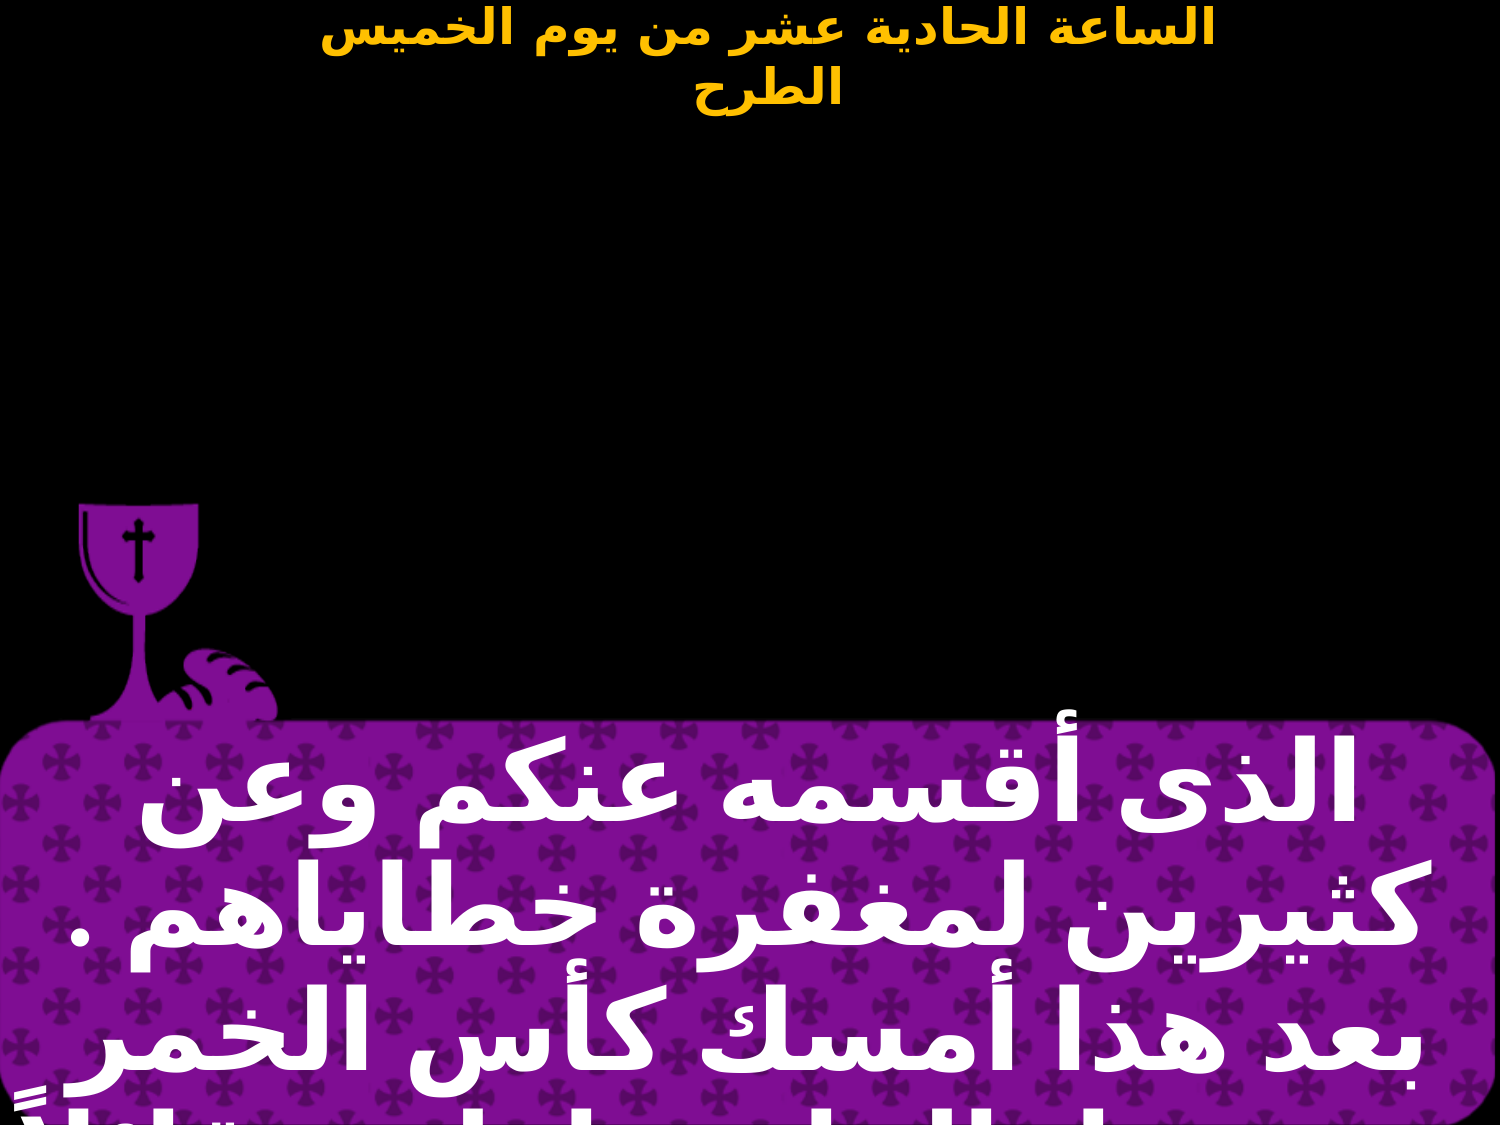

| الذى أقسمه عنكم وعن كثيرين لمغفرة خطاياهم . بعد هذا أمسك كأس الخمر ومزجها بالماء وناولهم قائلاً : |
| --- |